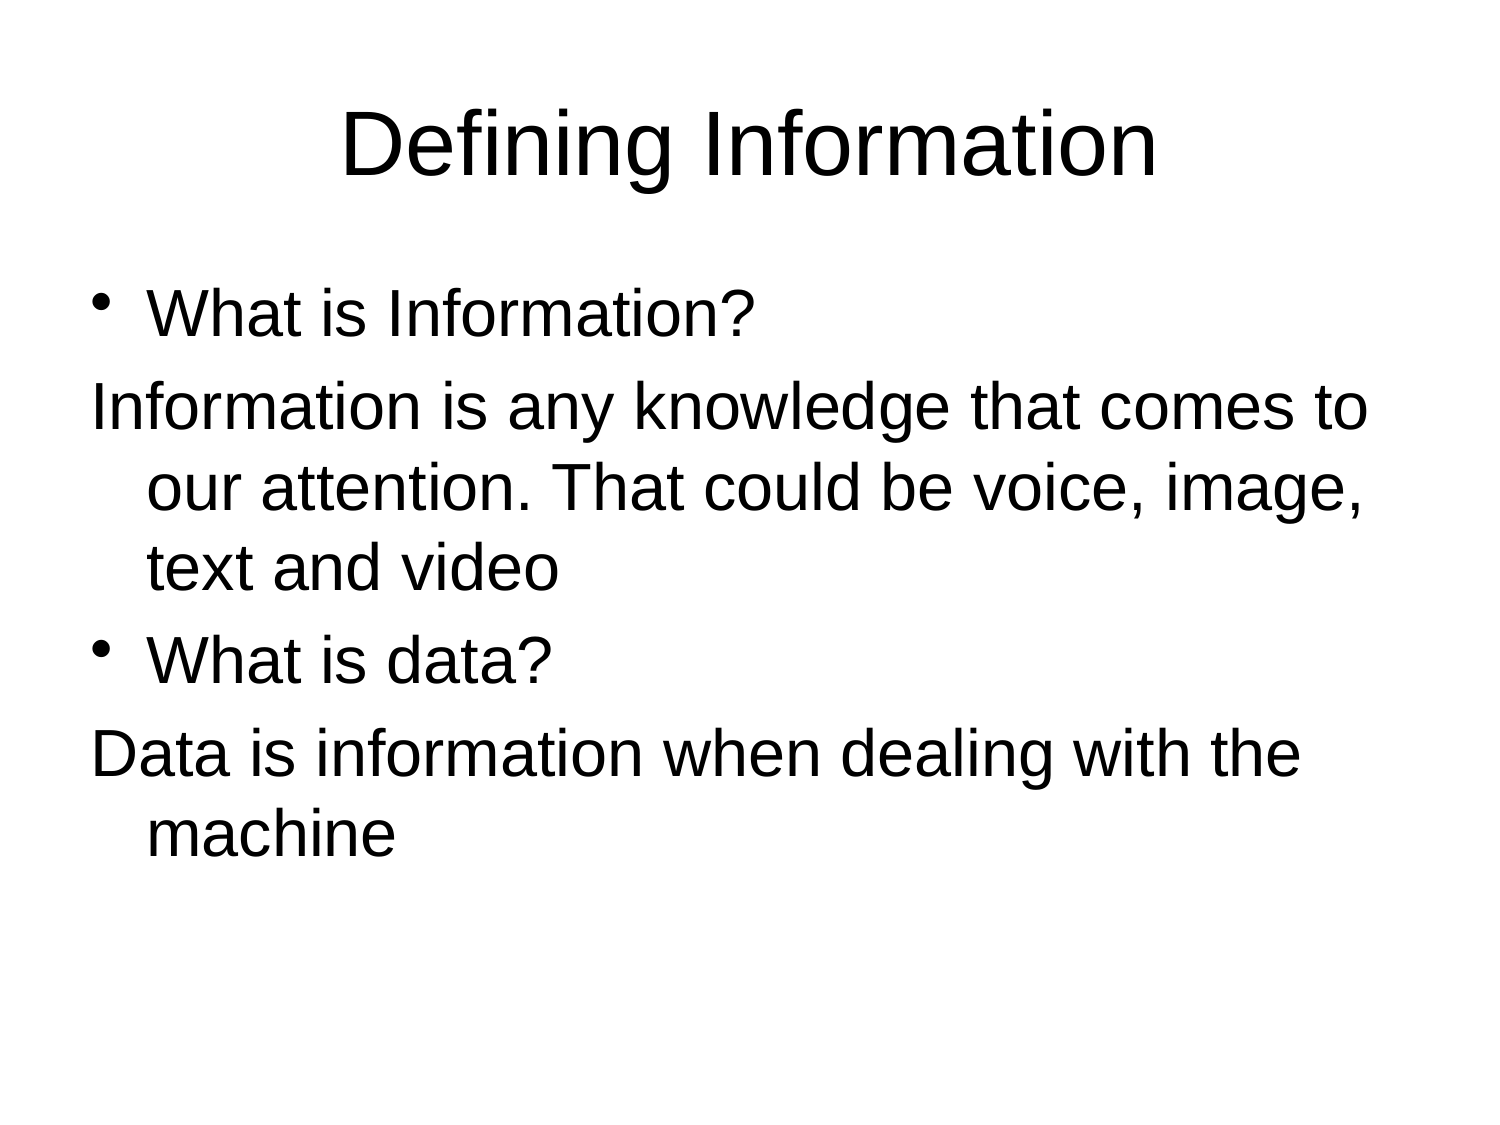

# Defining Information
What is Information?
Information is any knowledge that comes to our attention. That could be voice, image, text and video
What is data?
Data is information when dealing with the machine